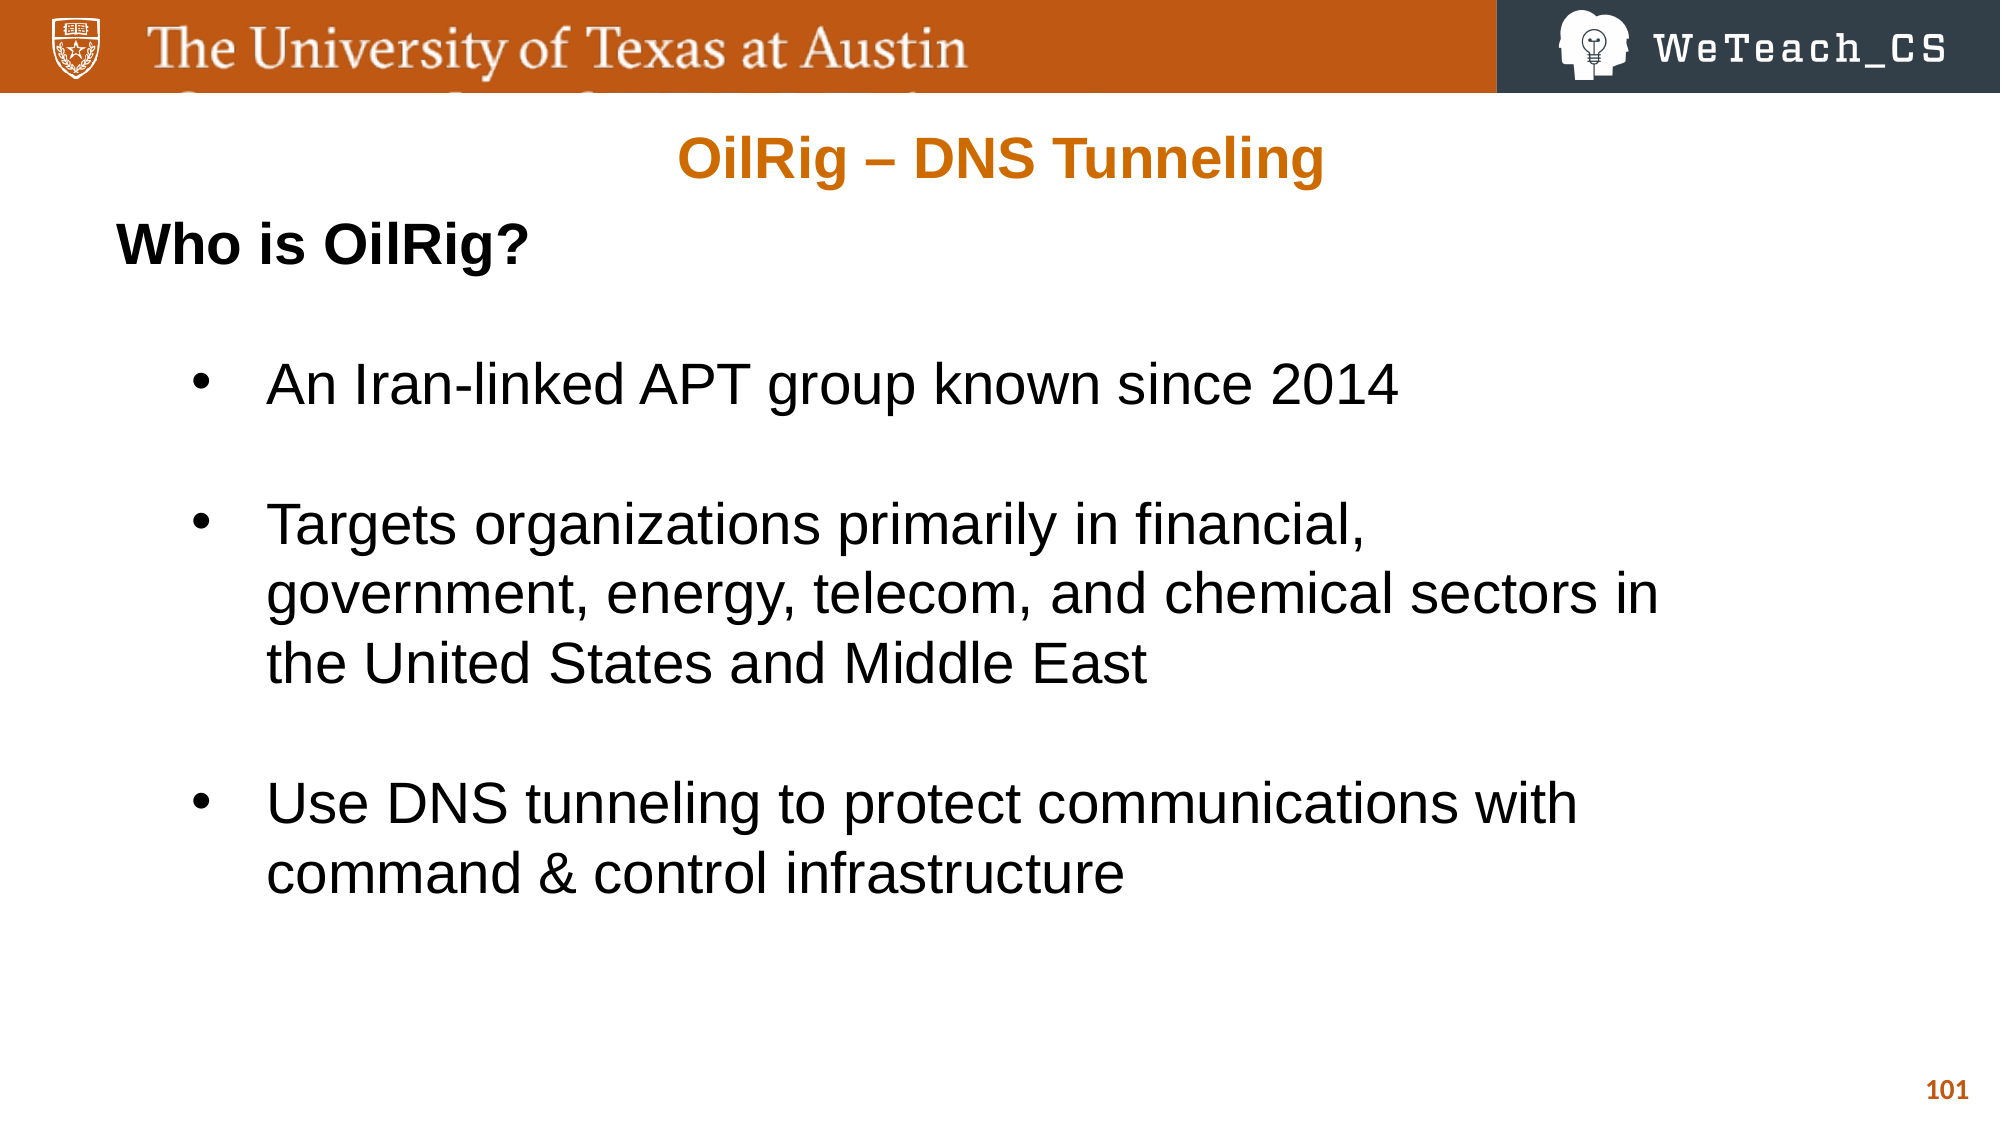

OilRig – DNS Tunneling
Who is OilRig?

An Iran-linked APT group known since 2014

Targets organizations primarily in financial, government, energy, telecom, and chemical sectors in the United States and Middle East

Use DNS tunneling to protect communications with command & control infrastructure